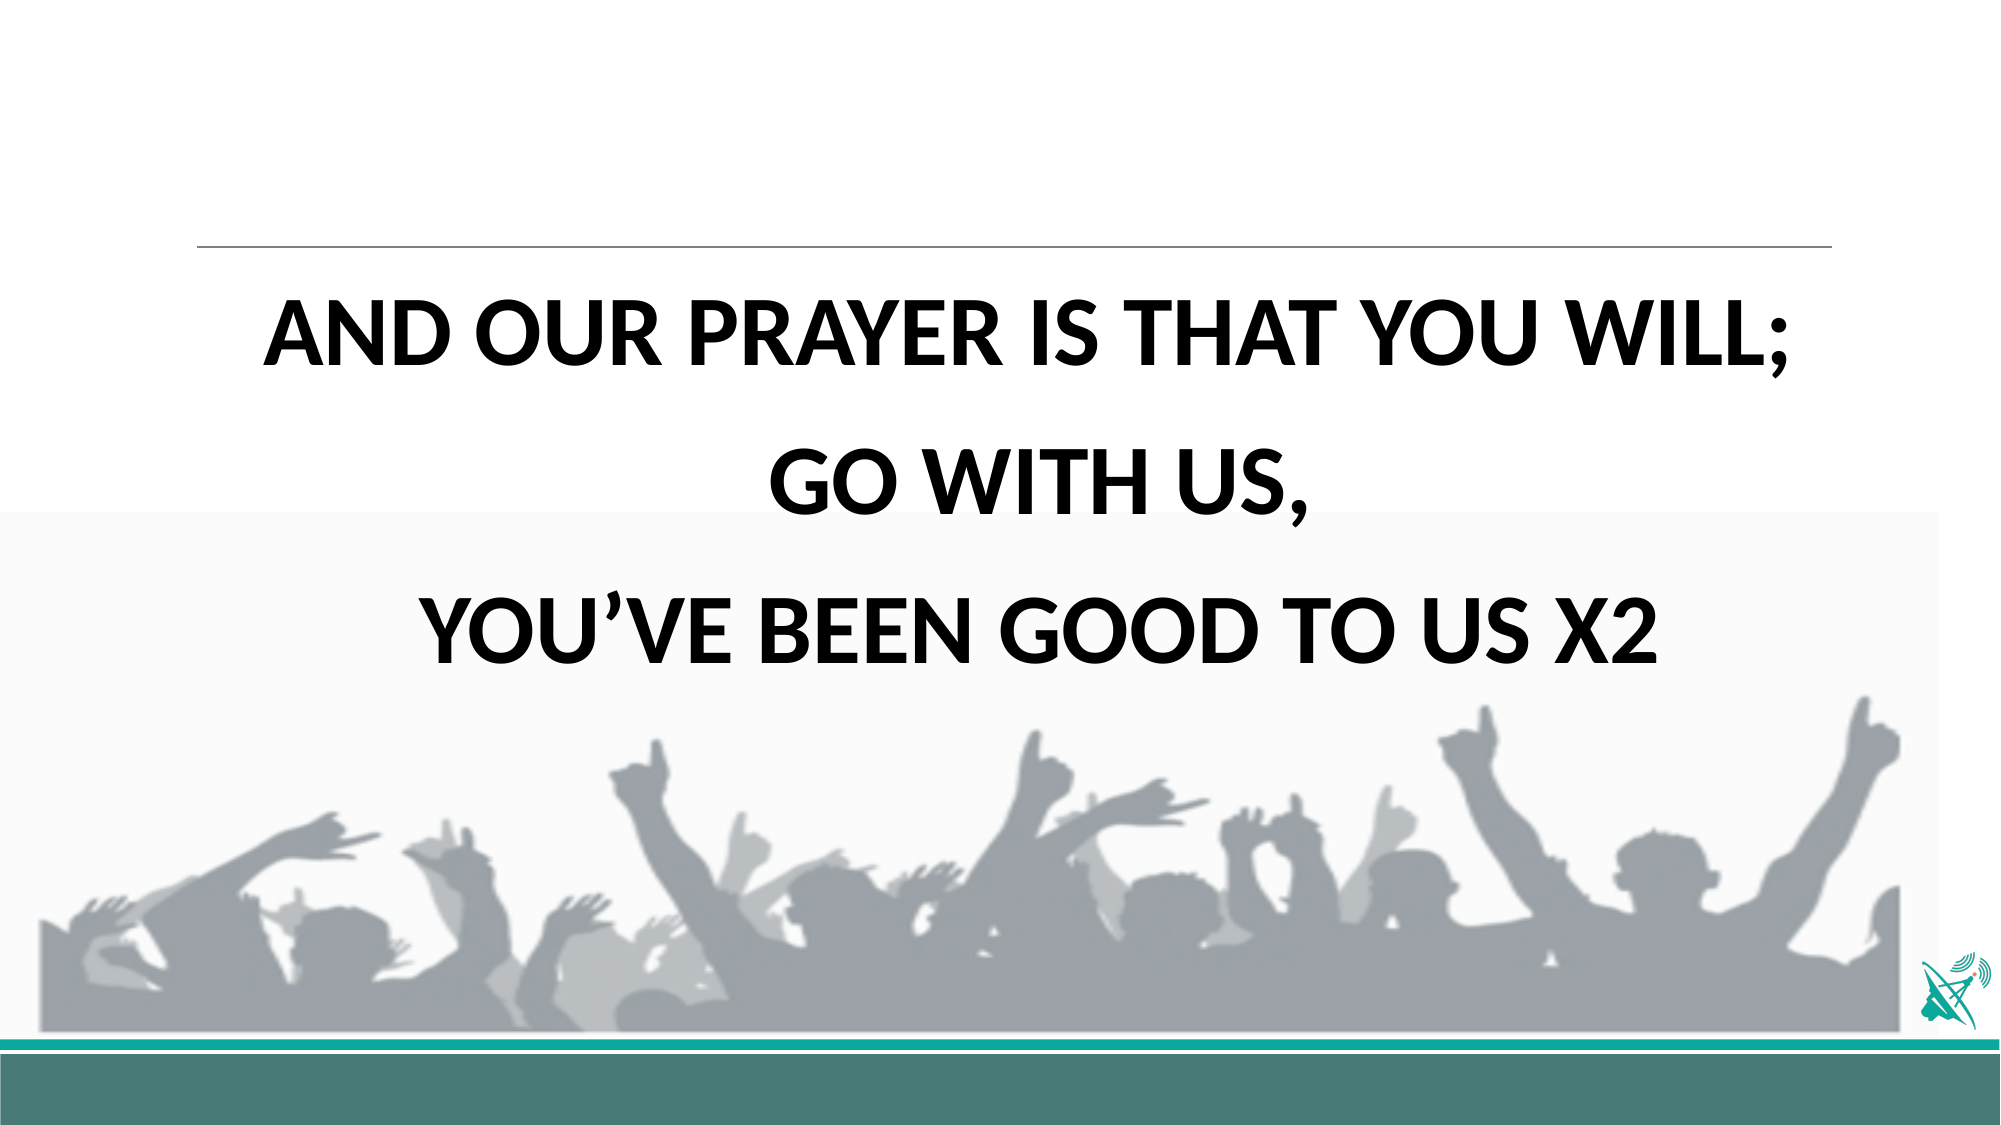

AND OUR PRAYER IS THAT YOU WILL;
GO WITH US,
YOU’VE BEEN GOOD TO US X2